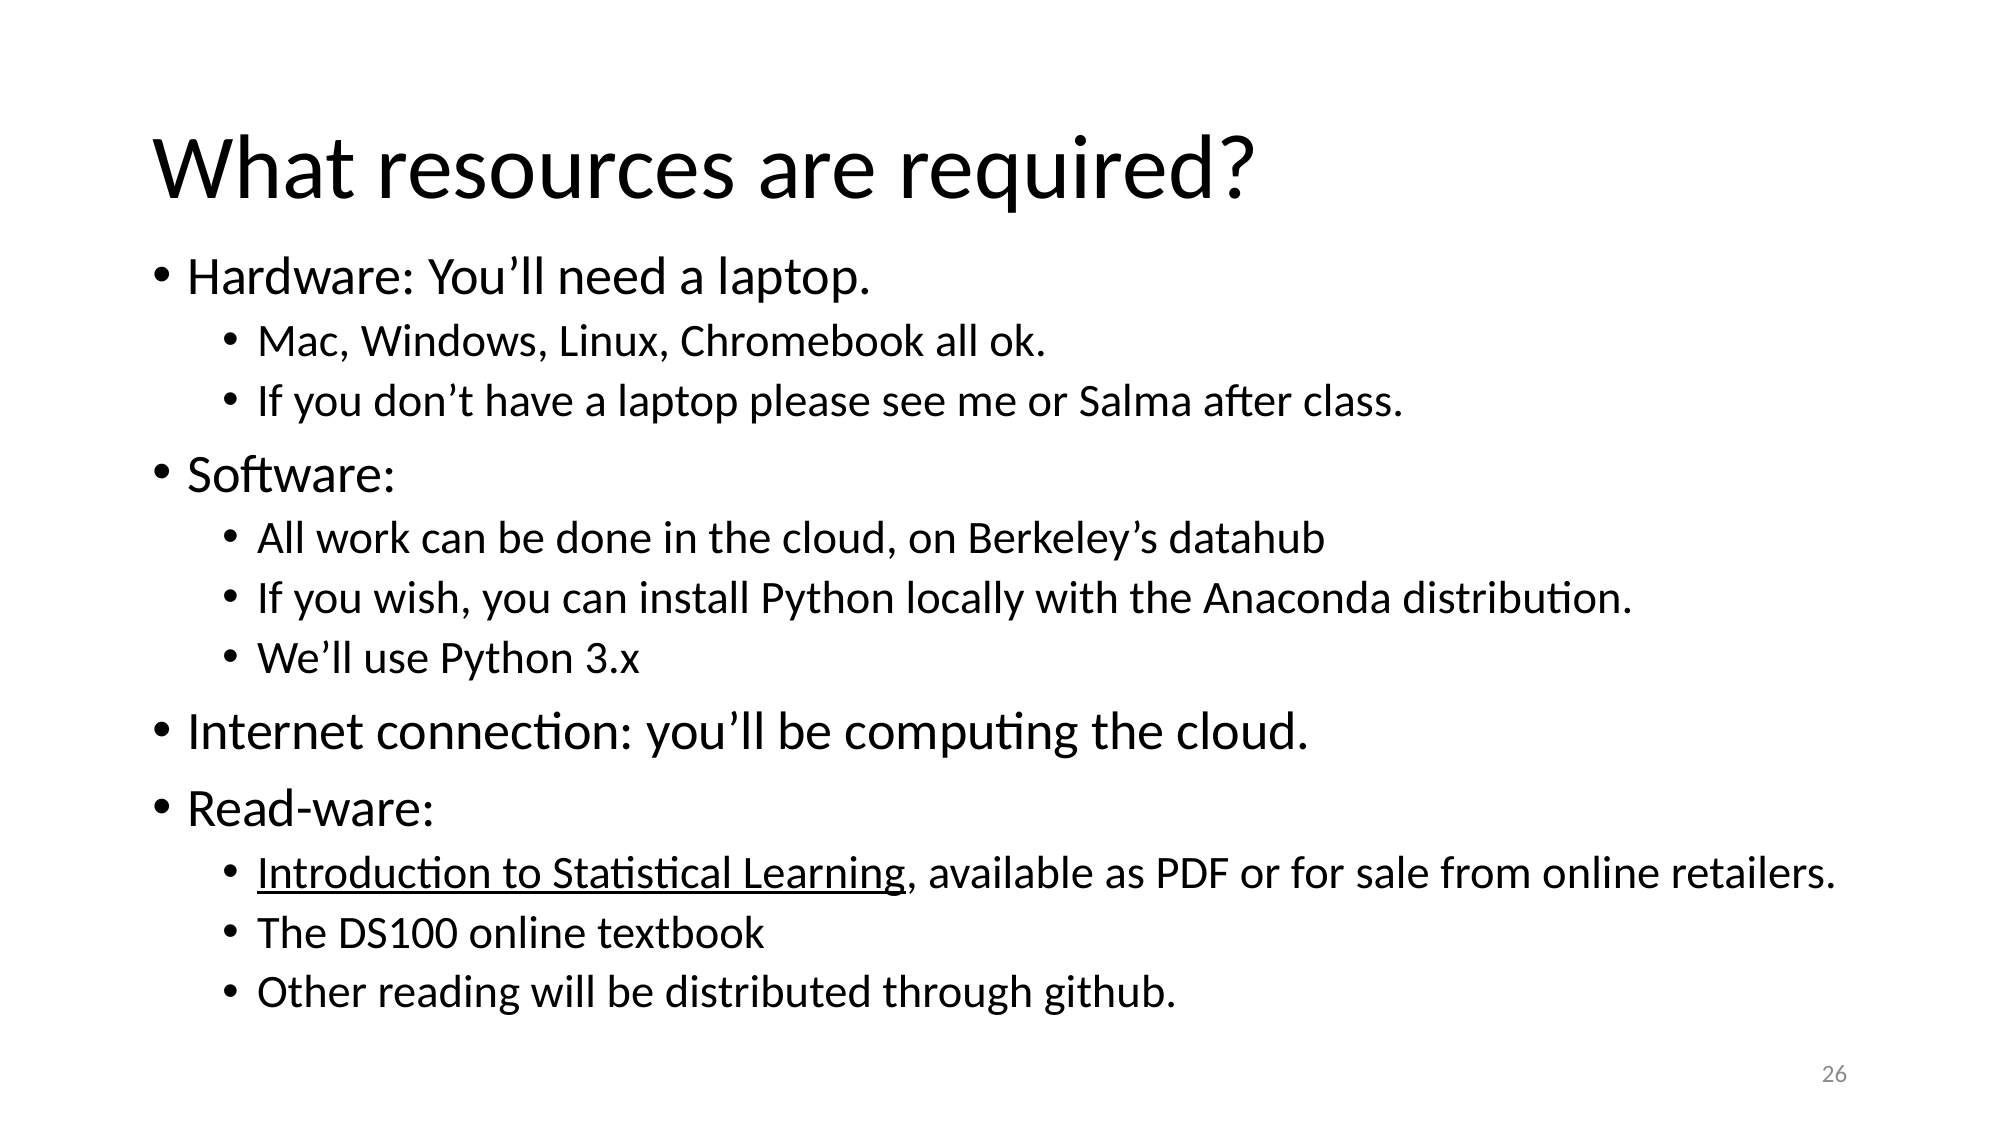

# What resources are required?
Hardware: You’ll need a laptop.
Mac, Windows, Linux, Chromebook all ok.
If you don’t have a laptop please see me or Salma after class.
Software:
All work can be done in the cloud, on Berkeley’s datahub
If you wish, you can install Python locally with the Anaconda distribution.
We’ll use Python 3.x
Internet connection: you’ll be computing the cloud.
Read-ware:
Introduction to Statistical Learning, available as PDF or for sale from online retailers.
The DS100 online textbook
Other reading will be distributed through github.

26